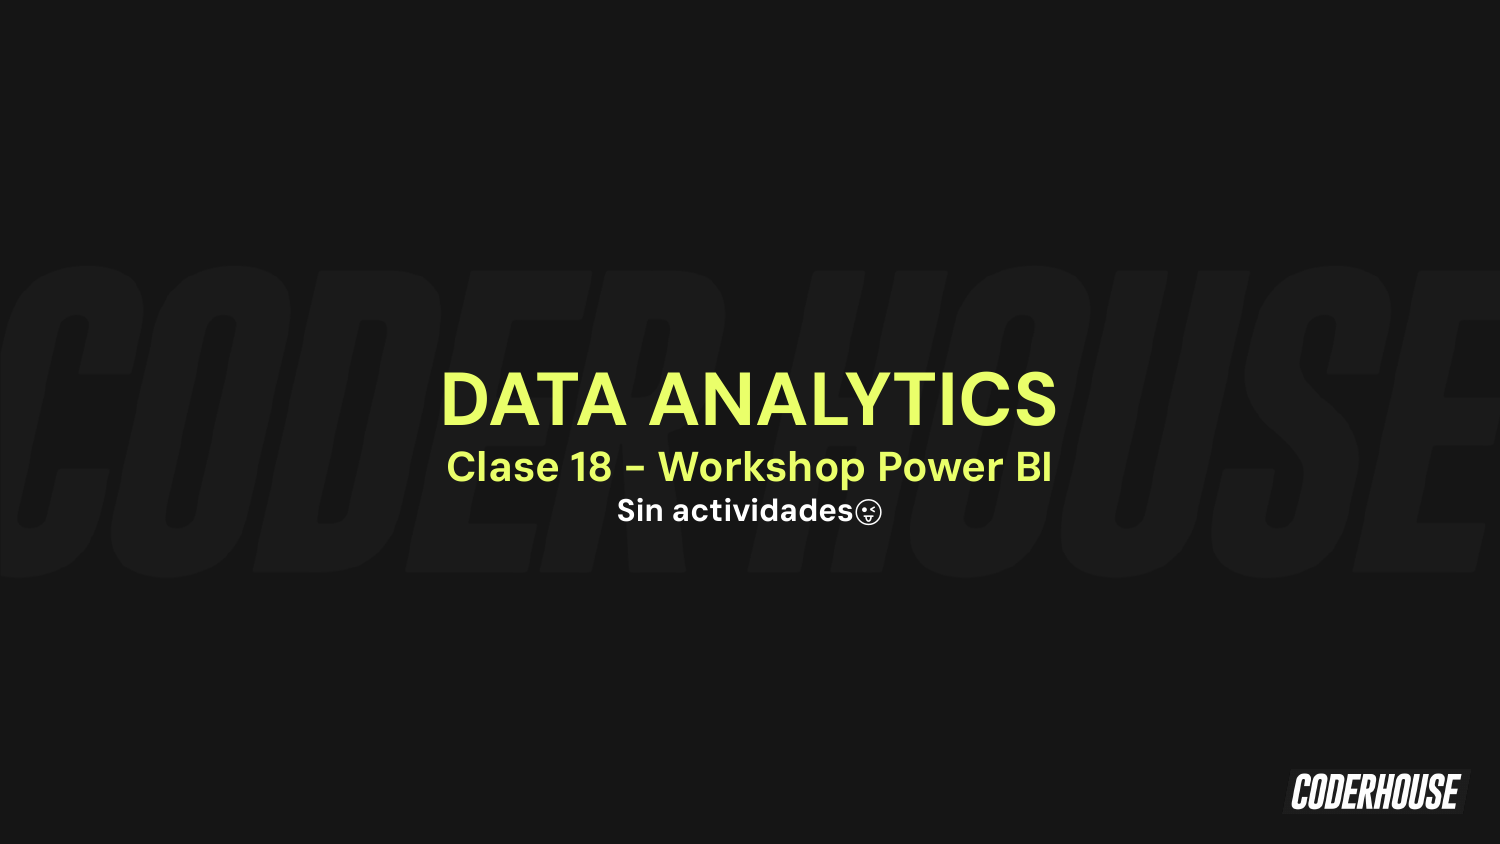

DATA ANALYTICS
Clase 18 - Workshop Power BI
Sin actividades😜